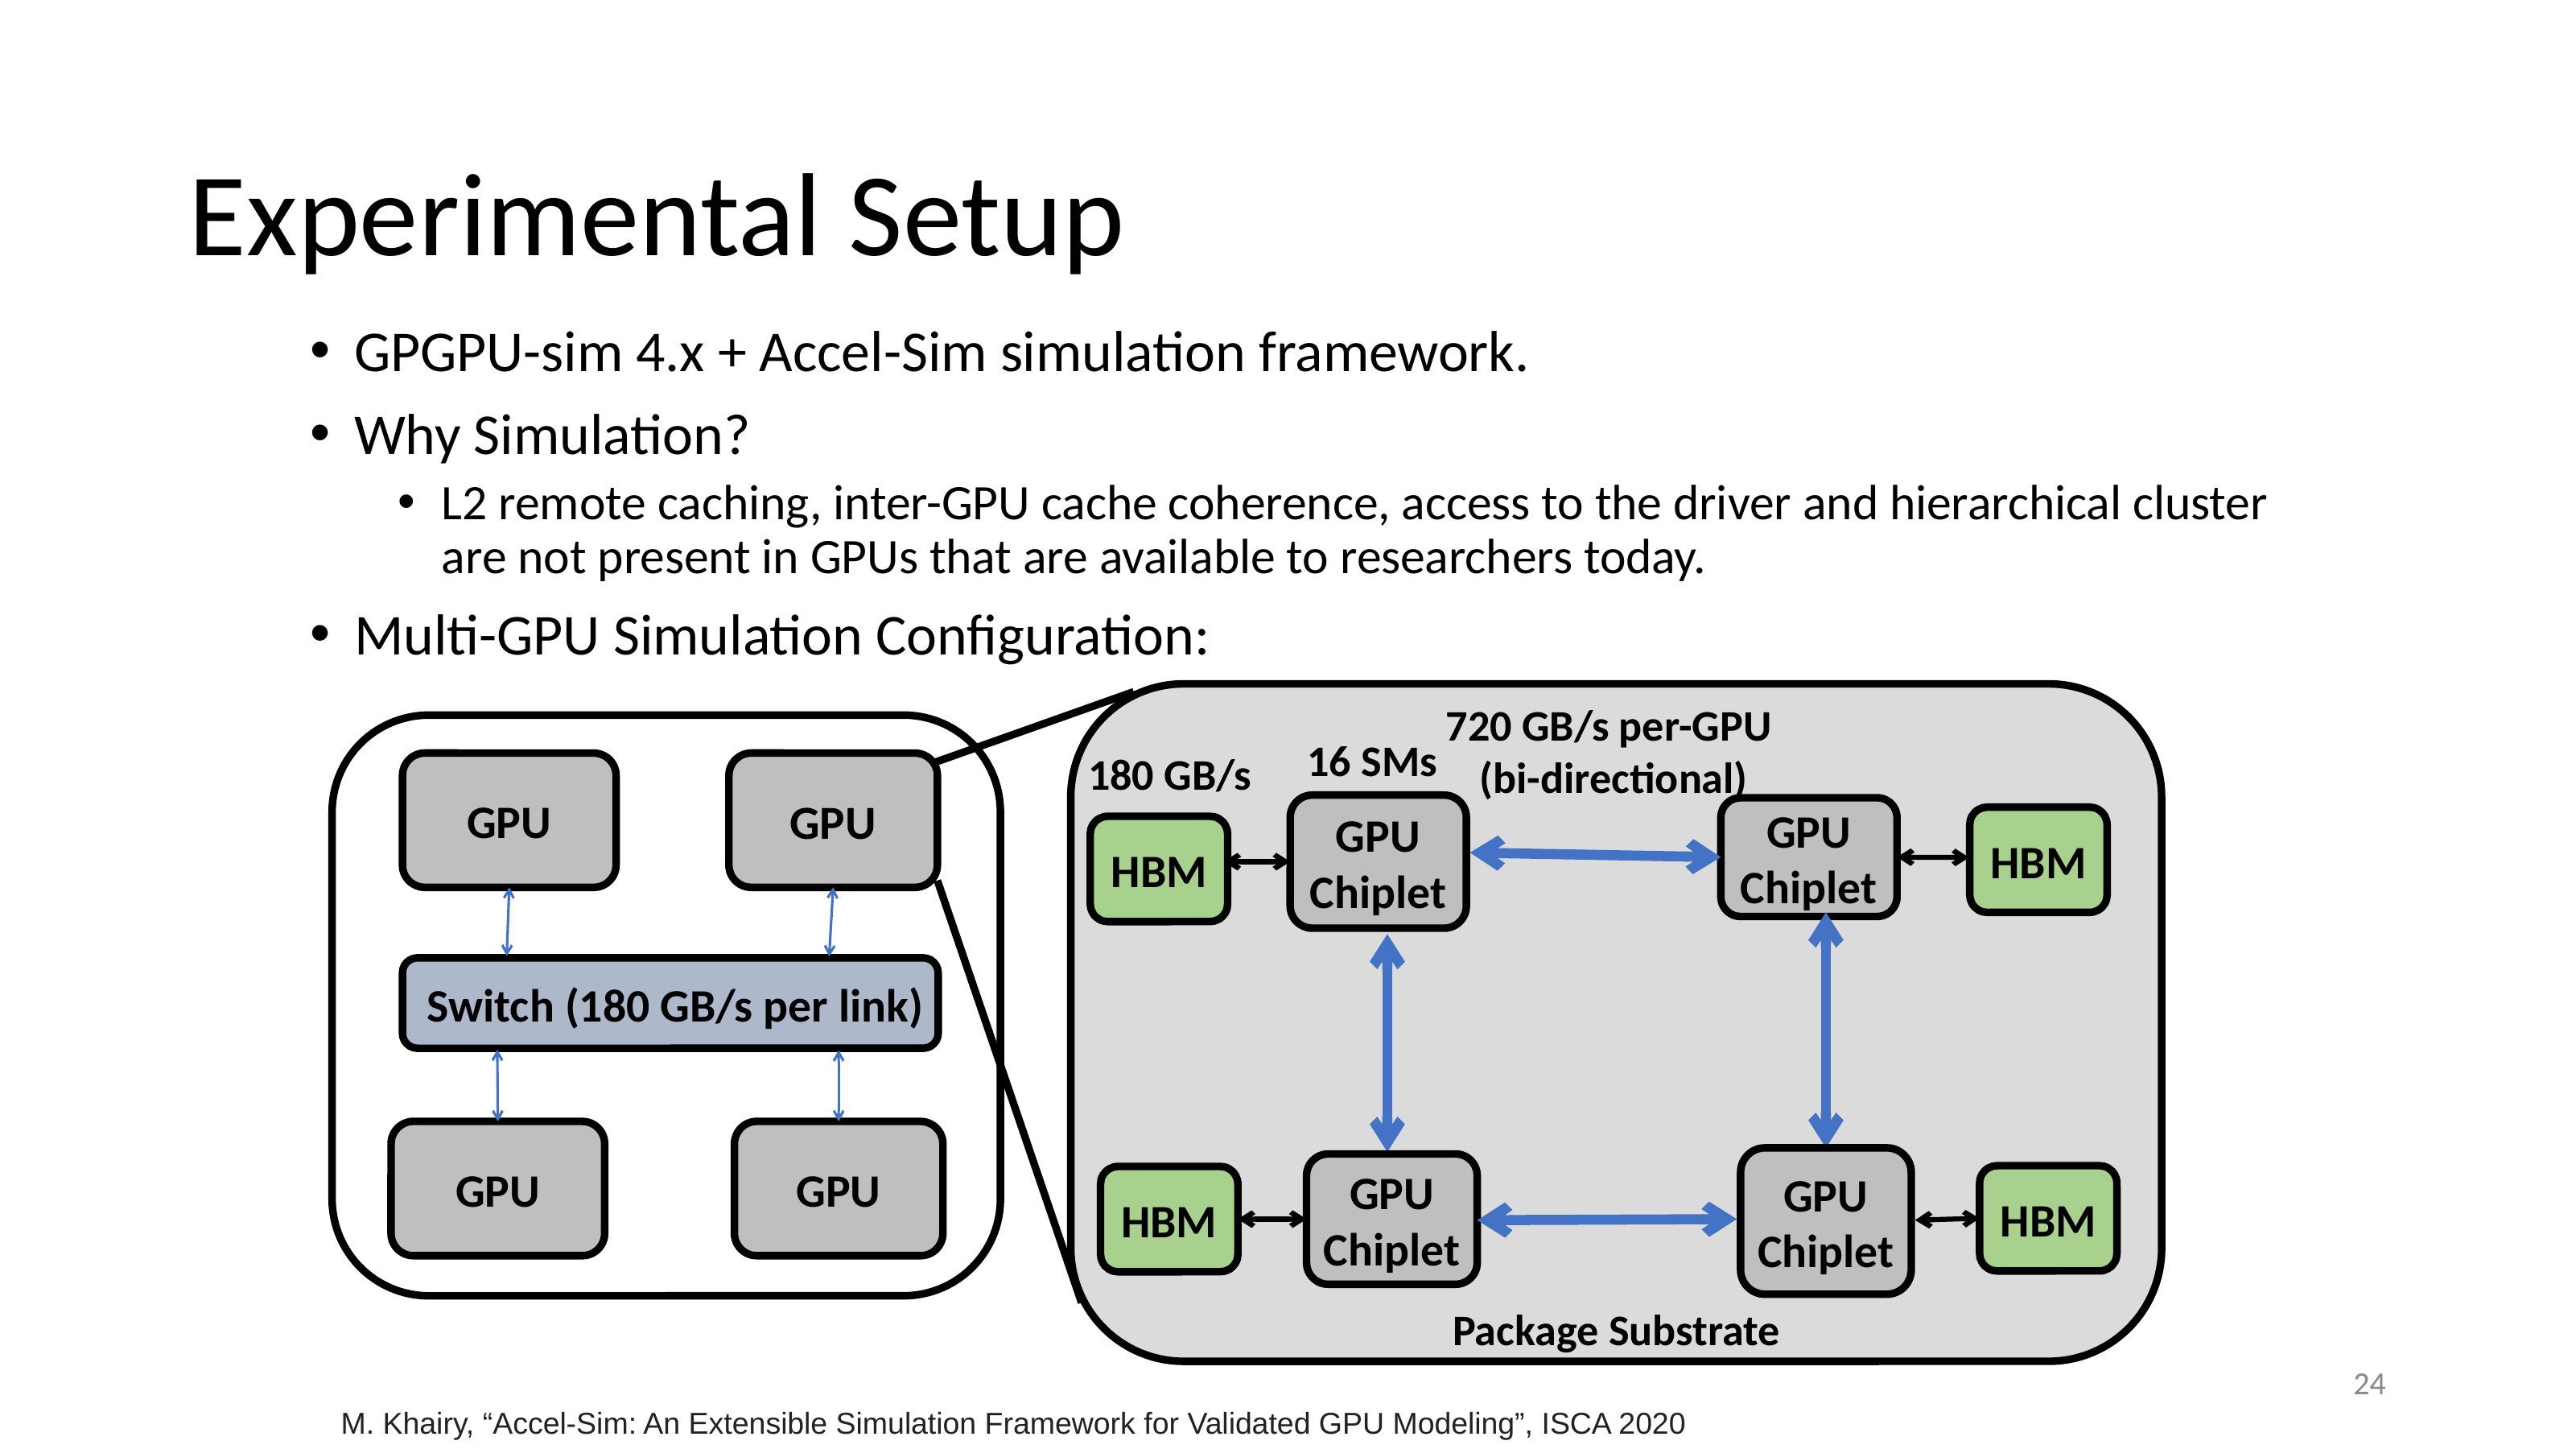

# Experimental Setup
GPGPU-sim 4.x + Accel-Sim simulation framework.
Why Simulation?
L2 remote caching, inter-GPU cache coherence, access to the driver and hierarchical cluster are not present in GPUs that are available to researchers today.
Multi-GPU Simulation Configuration:

720 GB/s per-GPU
 (bi-directional)

16 SMs
180 GB/s
GPU
GPU
GPU
Chiplet
GPU
Chiplet
HBM
HBM
 Switch (180 GB/s per link)
GPU
GPU
GPU
Chiplet
GPU
Chiplet
HBM
HBM
Package Substrate
24
M. Khairy, “Accel-Sim: An Extensible Simulation Framework for Validated GPU Modeling”, ISCA 2020